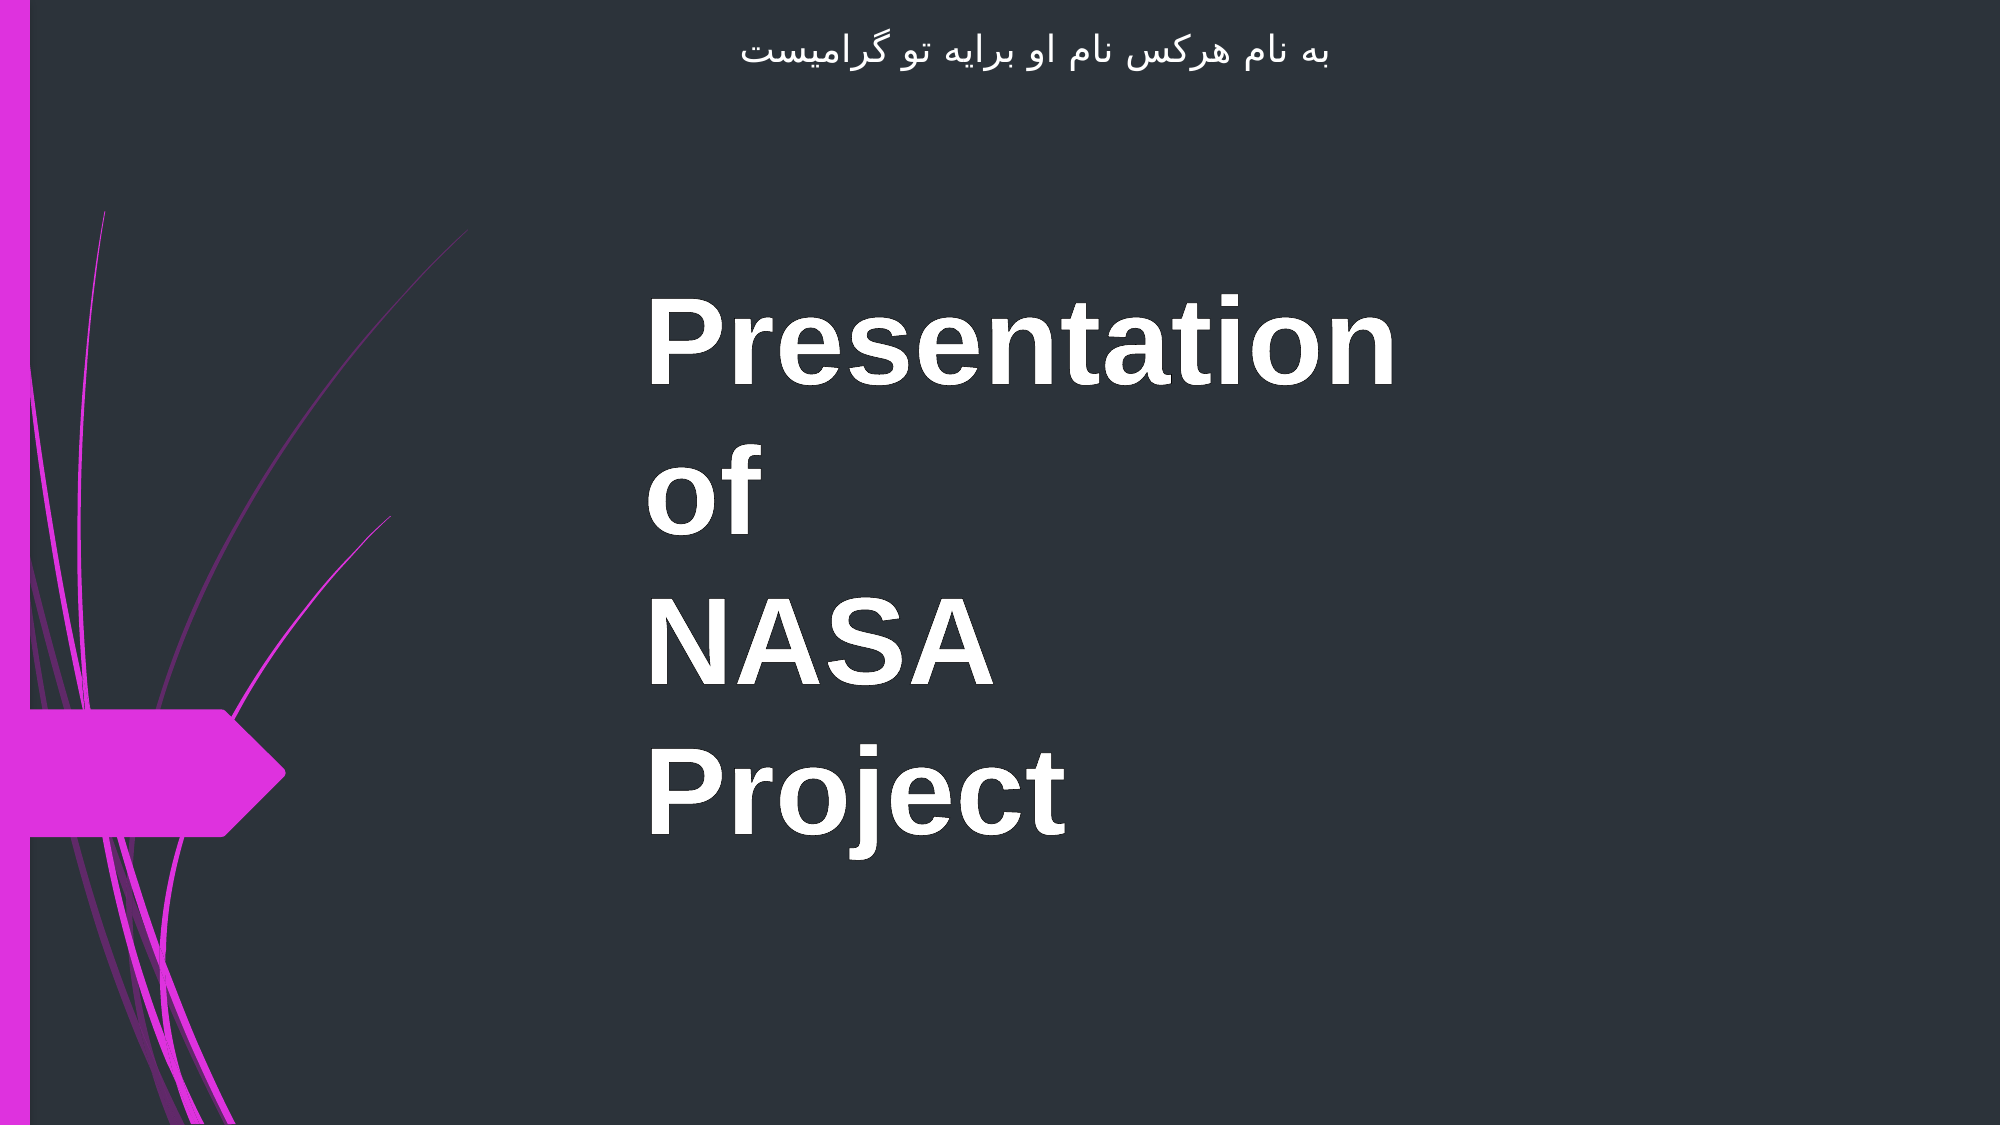

به نام هرکس نام او برایه تو گرامیست
Presentation of
NASA
Project